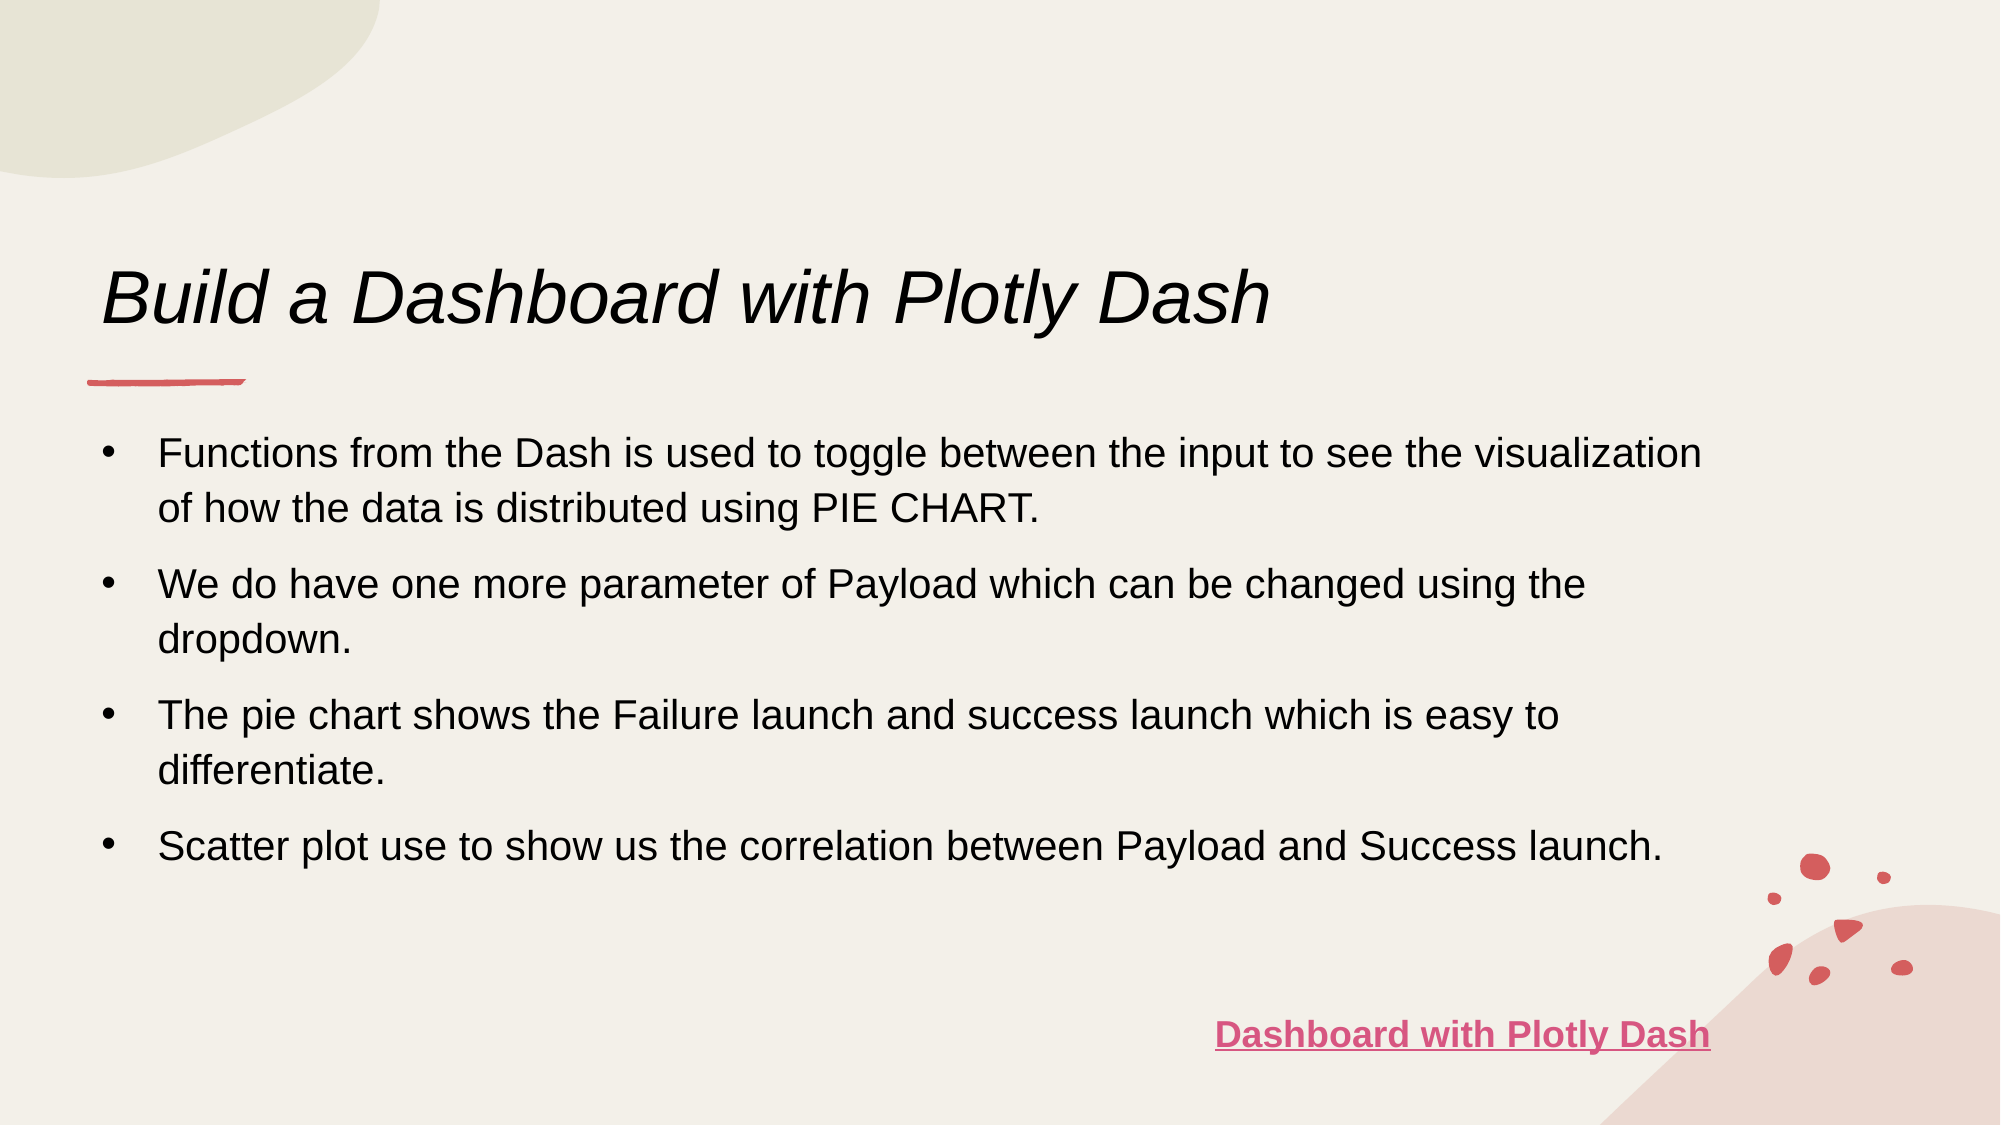

# Build a Dashboard with Plotly Dash
Functions from the Dash is used to toggle between the input to see the visualization of how the data is distributed using PIE CHART.
We do have one more parameter of Payload which can be changed using the dropdown.
The pie chart shows the Failure launch and success launch which is easy to differentiate.
Scatter plot use to show us the correlation between Payload and Success launch.

Dashboard with Plotly Dash